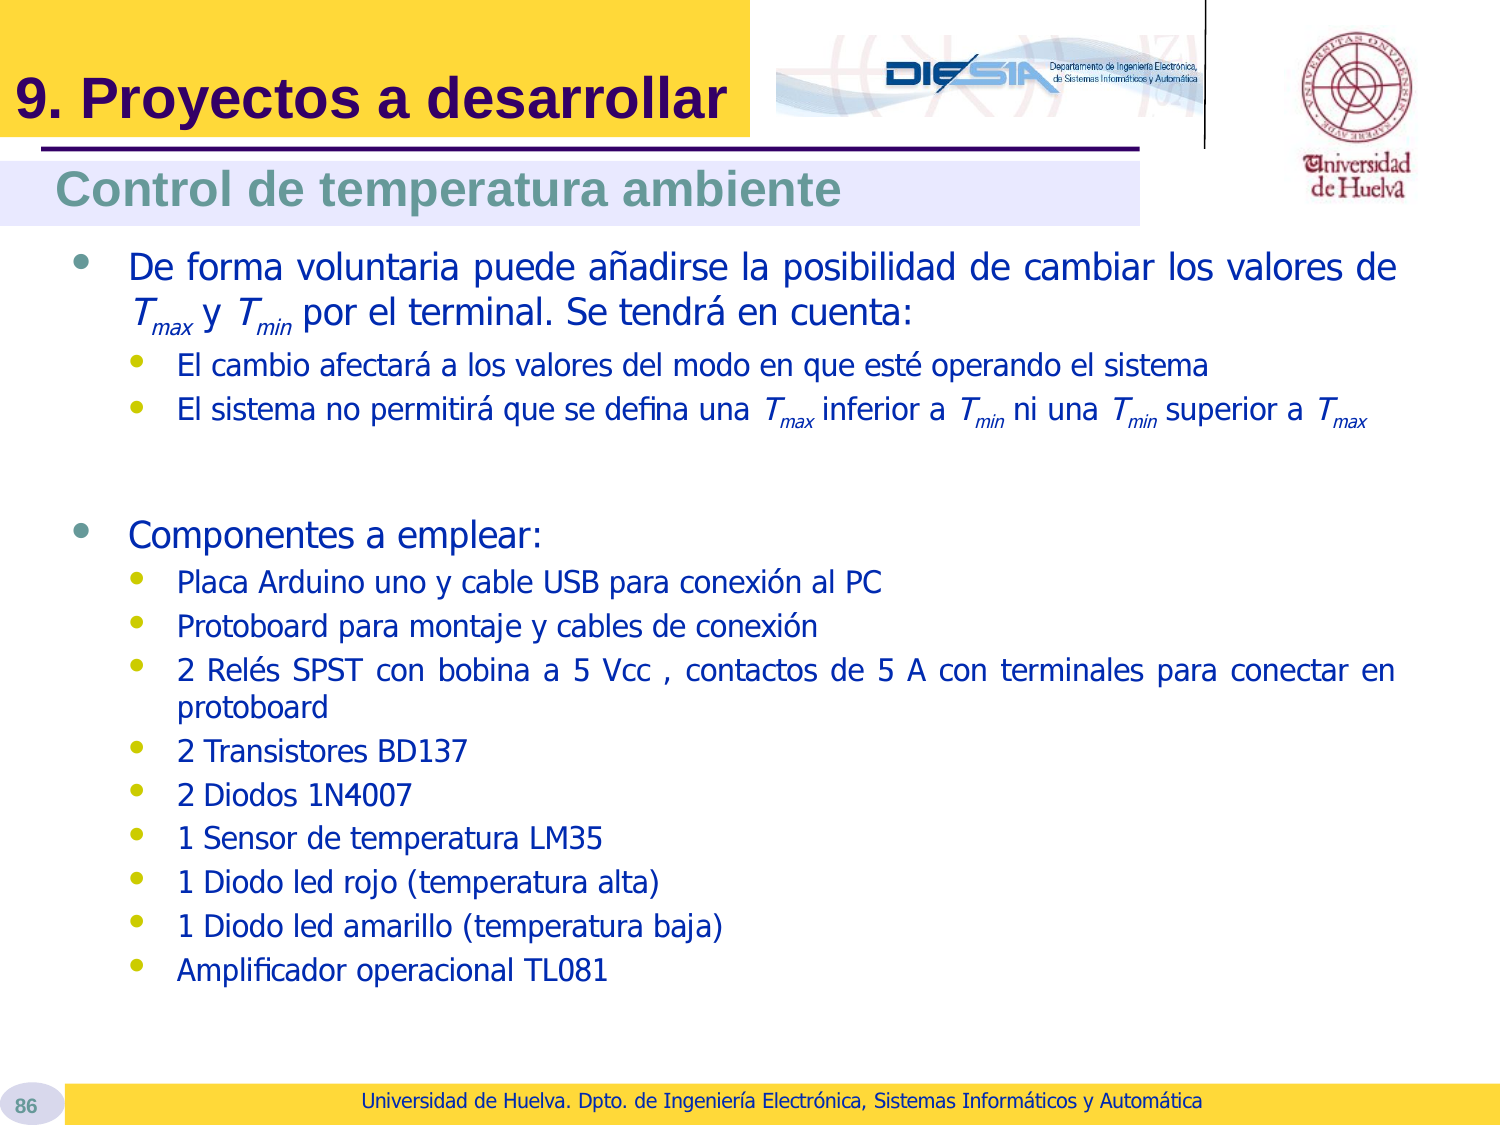

# 9. Proyectos a desarrollar
Control de temperatura ambiente
De forma voluntaria puede añadirse la posibilidad de cambiar los valores de Tmax y Tmin por el terminal. Se tendrá en cuenta:
El cambio afectará a los valores del modo en que esté operando el sistema
El sistema no permitirá que se defina una Tmax inferior a Tmin ni una Tmin superior a Tmax

Componentes a emplear:
Placa Arduino uno y cable USB para conexión al PC
Protoboard para montaje y cables de conexión
2 Relés SPST con bobina a 5 Vcc , contactos de 5 A con terminales para conectar en protoboard
2 Transistores BD137
2 Diodos 1N4007
1 Sensor de temperatura LM35
1 Diodo led rojo (temperatura alta)
1 Diodo led amarillo (temperatura baja)
Amplificador operacional TL081